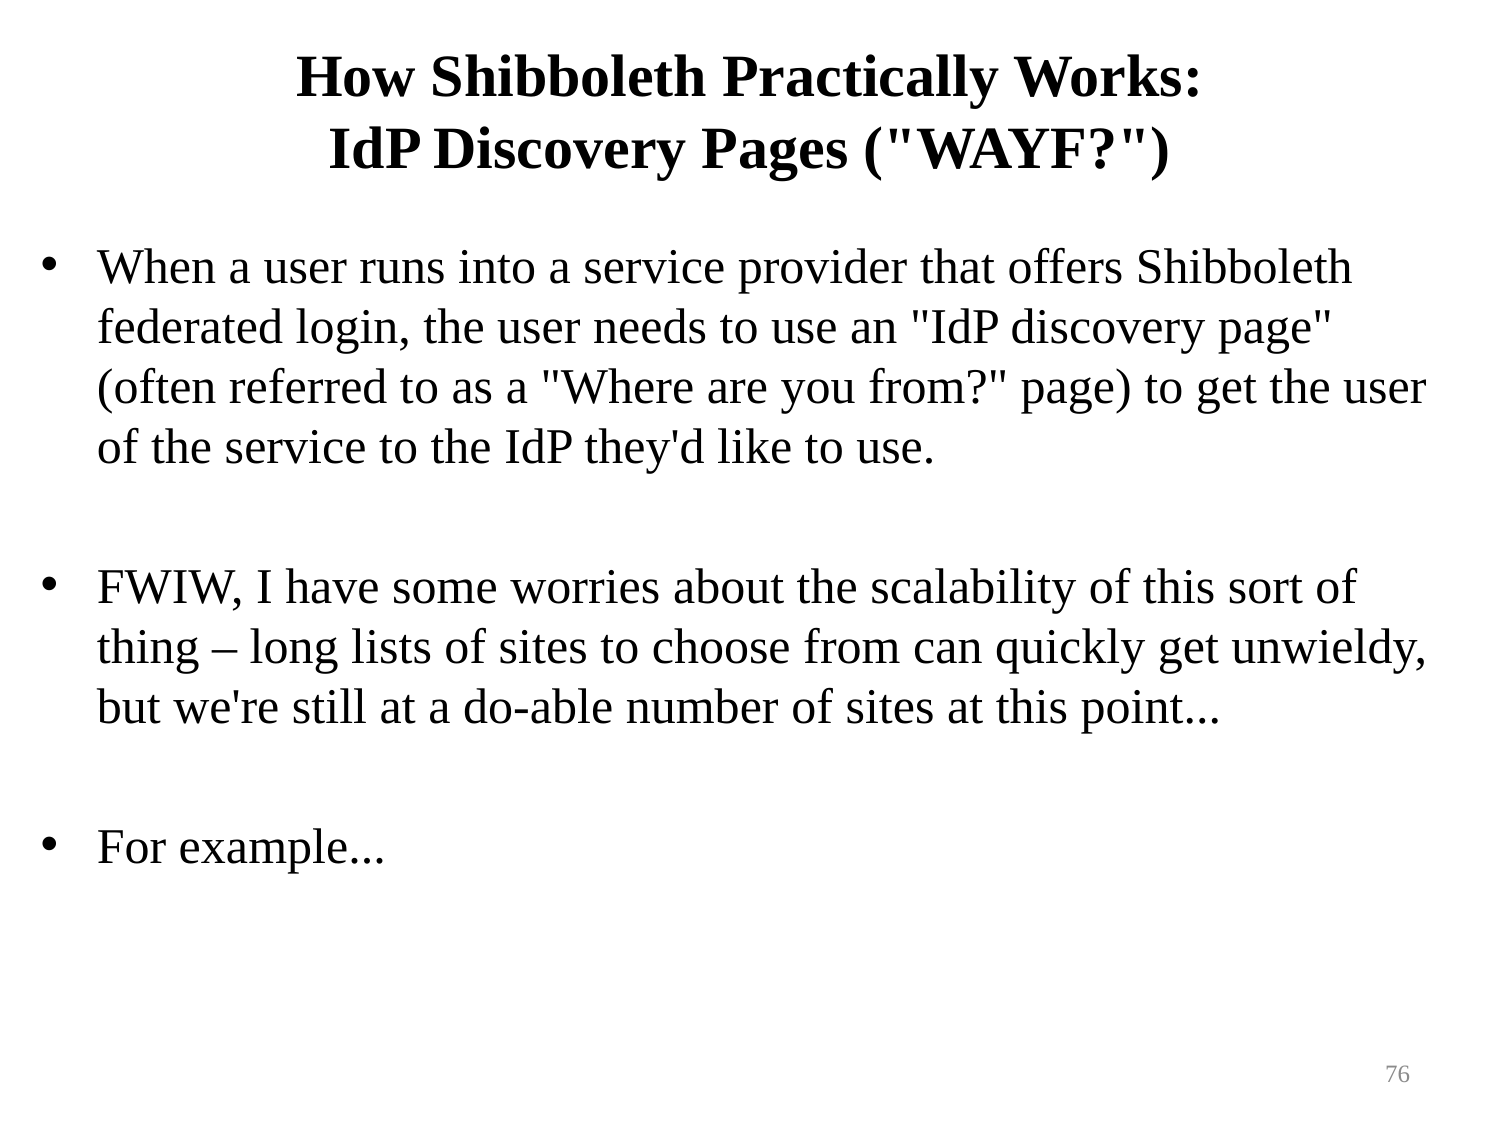

# How Shibboleth Practically Works: IdP Discovery Pages ("WAYF?")
When a user runs into a service provider that offers Shibboleth federated login, the user needs to use an "IdP discovery page" (often referred to as a "Where are you from?" page) to get the user of the service to the IdP they'd like to use.

FWIW, I have some worries about the scalability of this sort of thing – long lists of sites to choose from can quickly get unwieldy, but we're still at a do-able number of sites at this point...

For example...
76